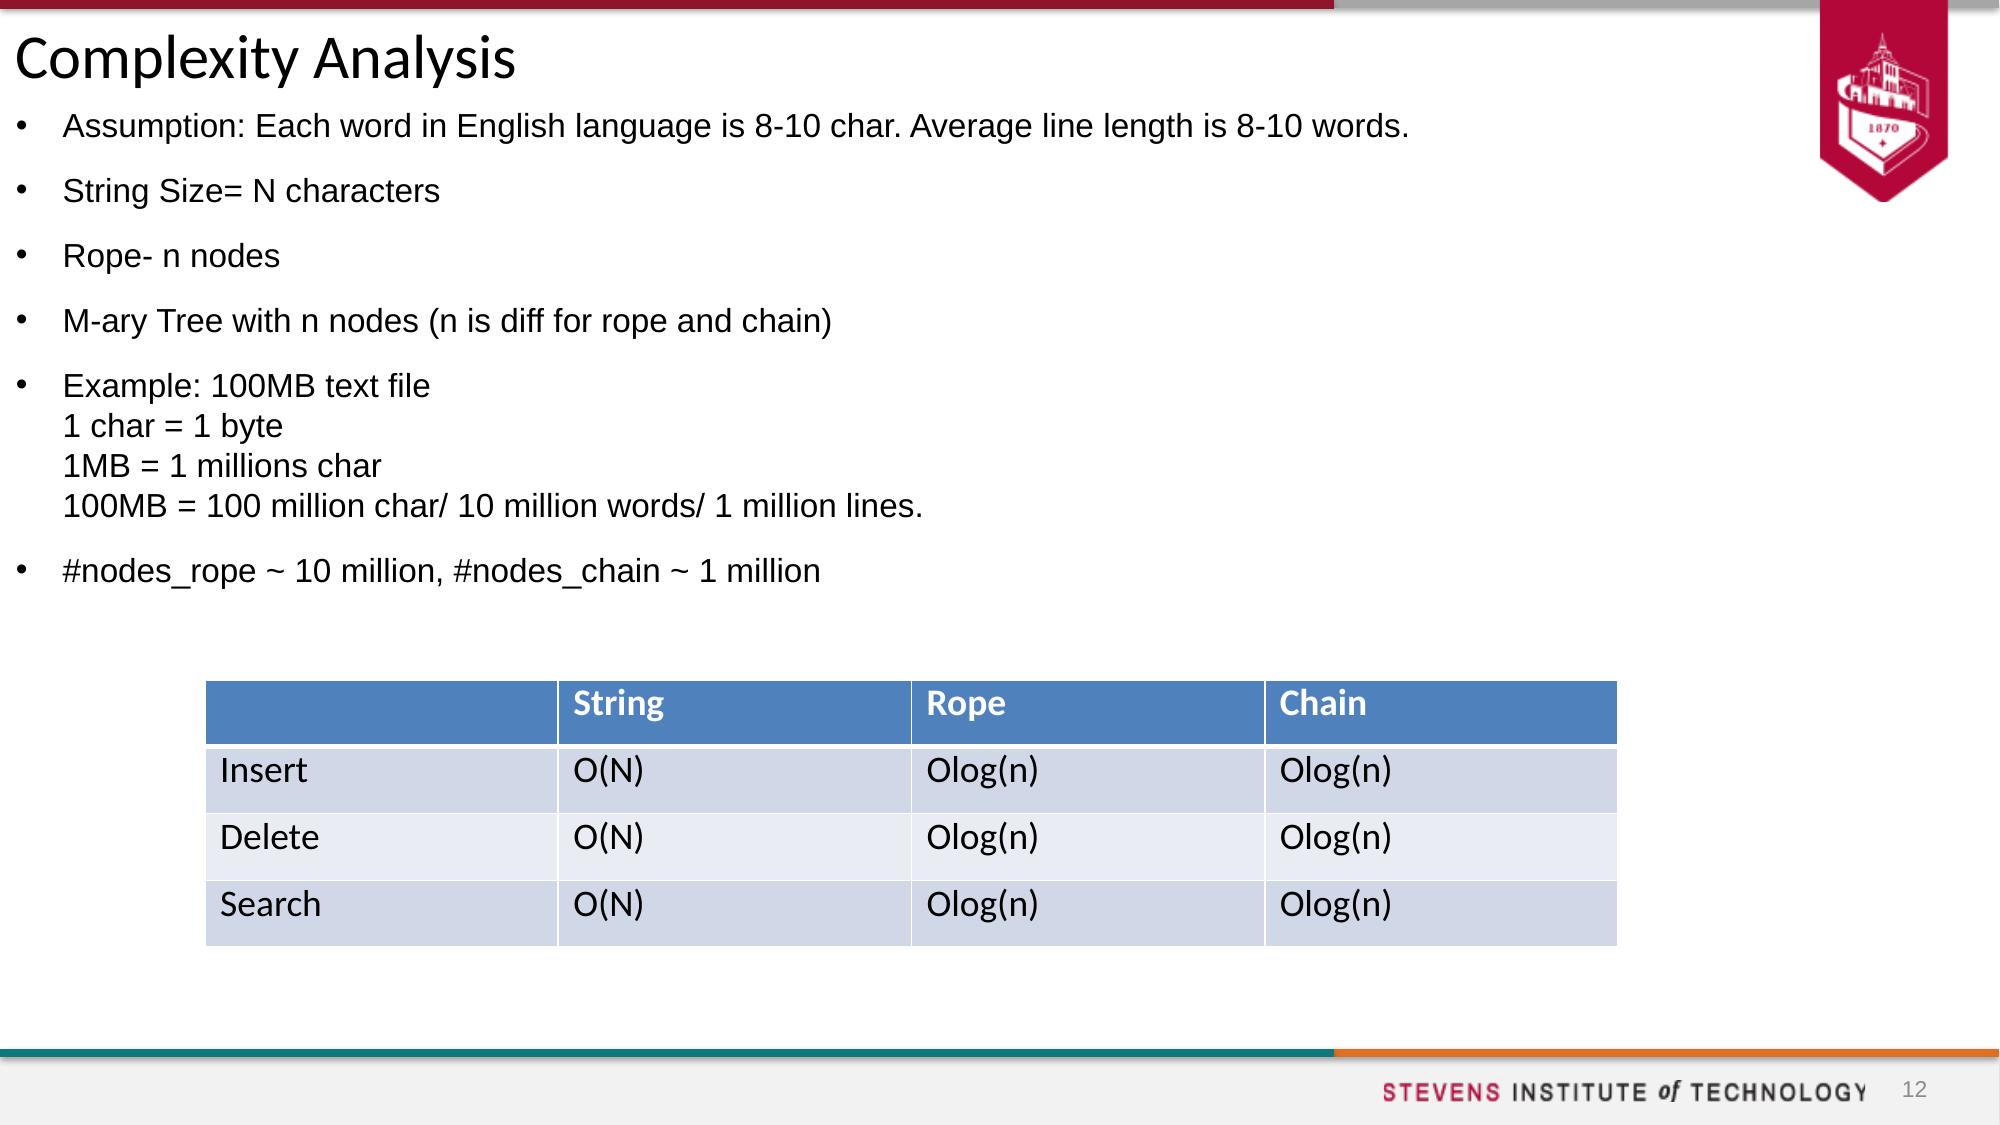

# Complexity Analysis
Assumption: Each word in English language is 8-10 char. Average line length is 8-10 words.
String Size= N characters
Rope- n nodes
M-ary Tree with n nodes (n is diff for rope and chain)
Example: 100MB text file
1 char = 1 byte
1MB = 1 millions char
100MB = 100 million char/ 10 million words/ 1 million lines.
#nodes_rope ~ 10 million, #nodes_chain ~ 1 million

|  | String | Rope | Chain |
| --- | --- | --- | --- |
| Insert | O(N) | Olog(n) | Olog(n) |
| Delete | O(N) | Olog(n) | Olog(n) |
| Search | O(N) | Olog(n) | Olog(n) |
12